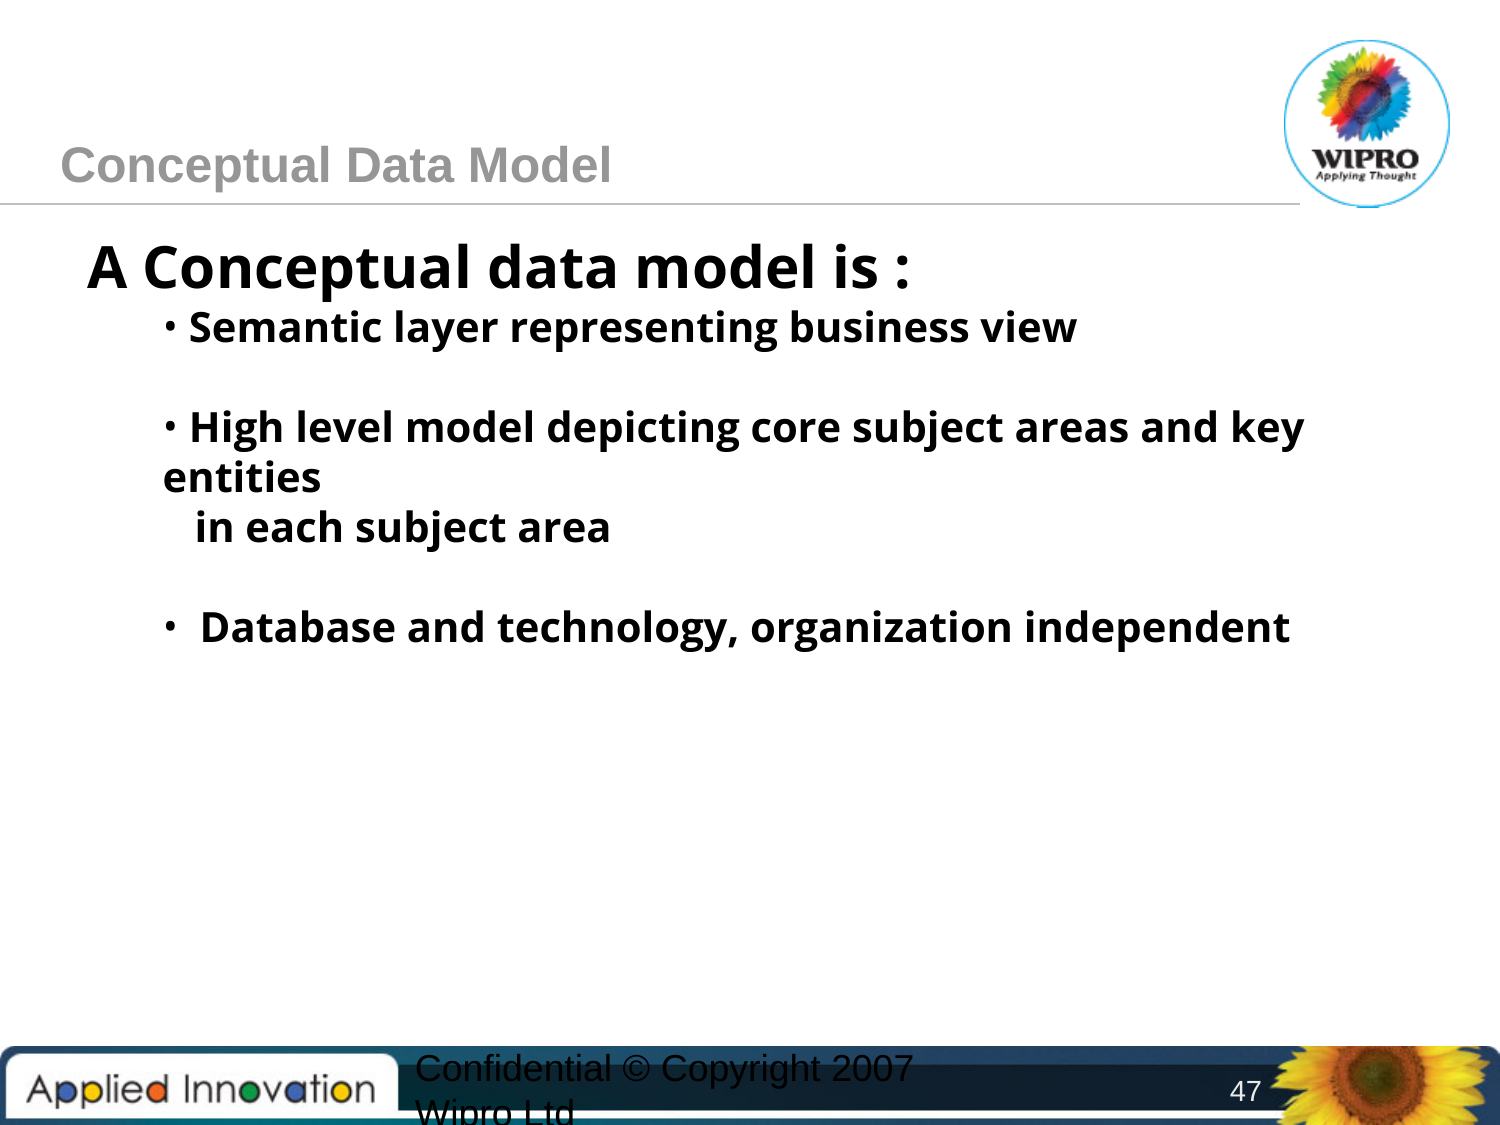

# Conceptual Data Model
A Conceptual data model is :
 Semantic layer representing business view

 High level model depicting core subject areas and key entities
   in each subject area

  Database and technology, organization independent

Confidential © Copyright 2007 Wipro Ltd